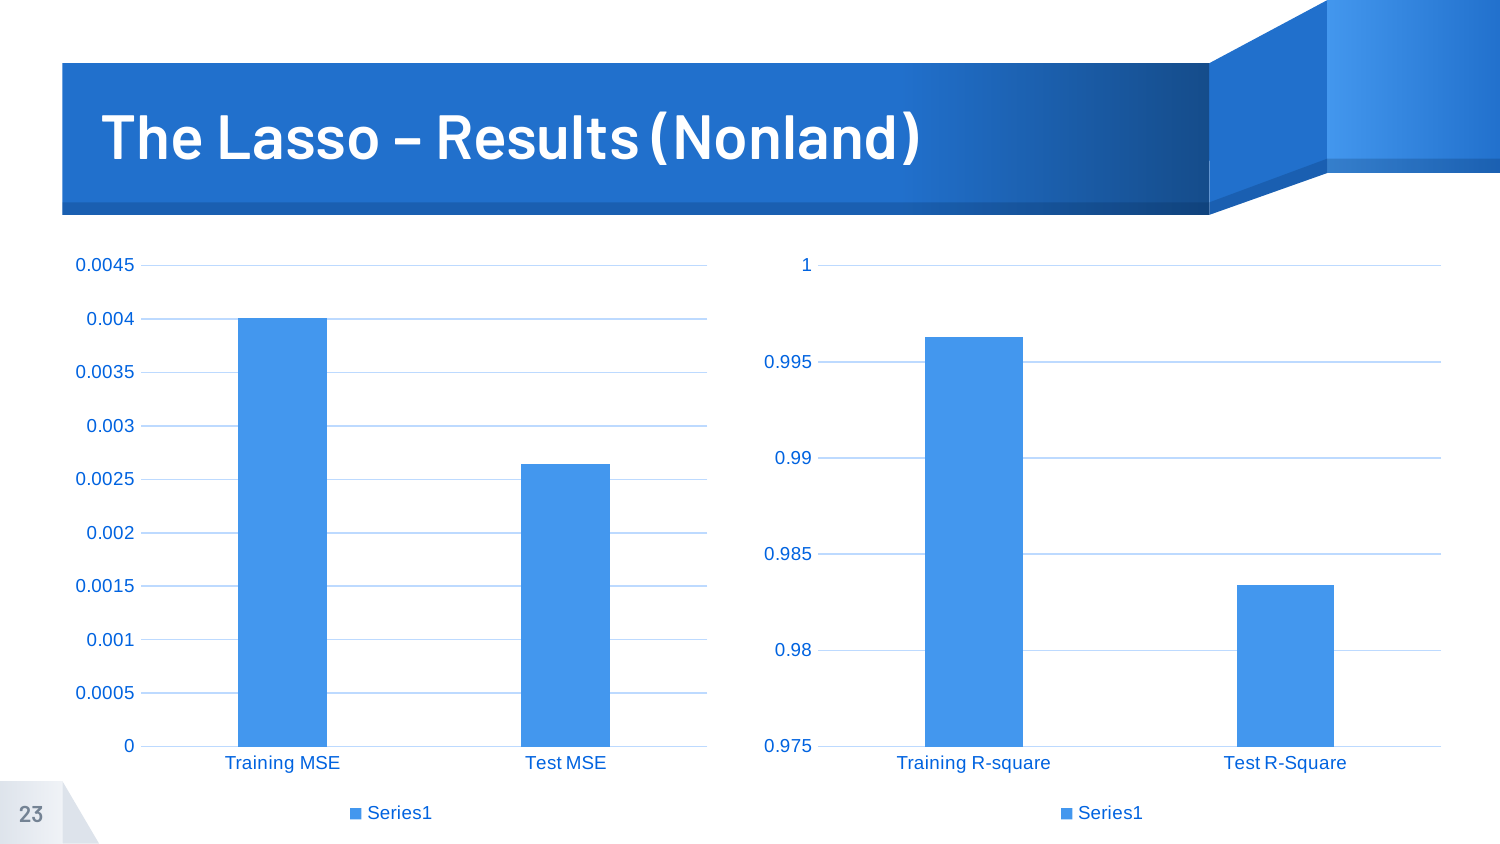

# The Lasso – Results (Nonland)

### Chart

| Category |  |
|---|---|
| Training MSE | 0.00401 |
| Test MSE | 0.00264 |

### Chart

| Category |  |
|---|---|
| Training R-square | 0.9963 |
| Test R-Square | 0.9834 |
23